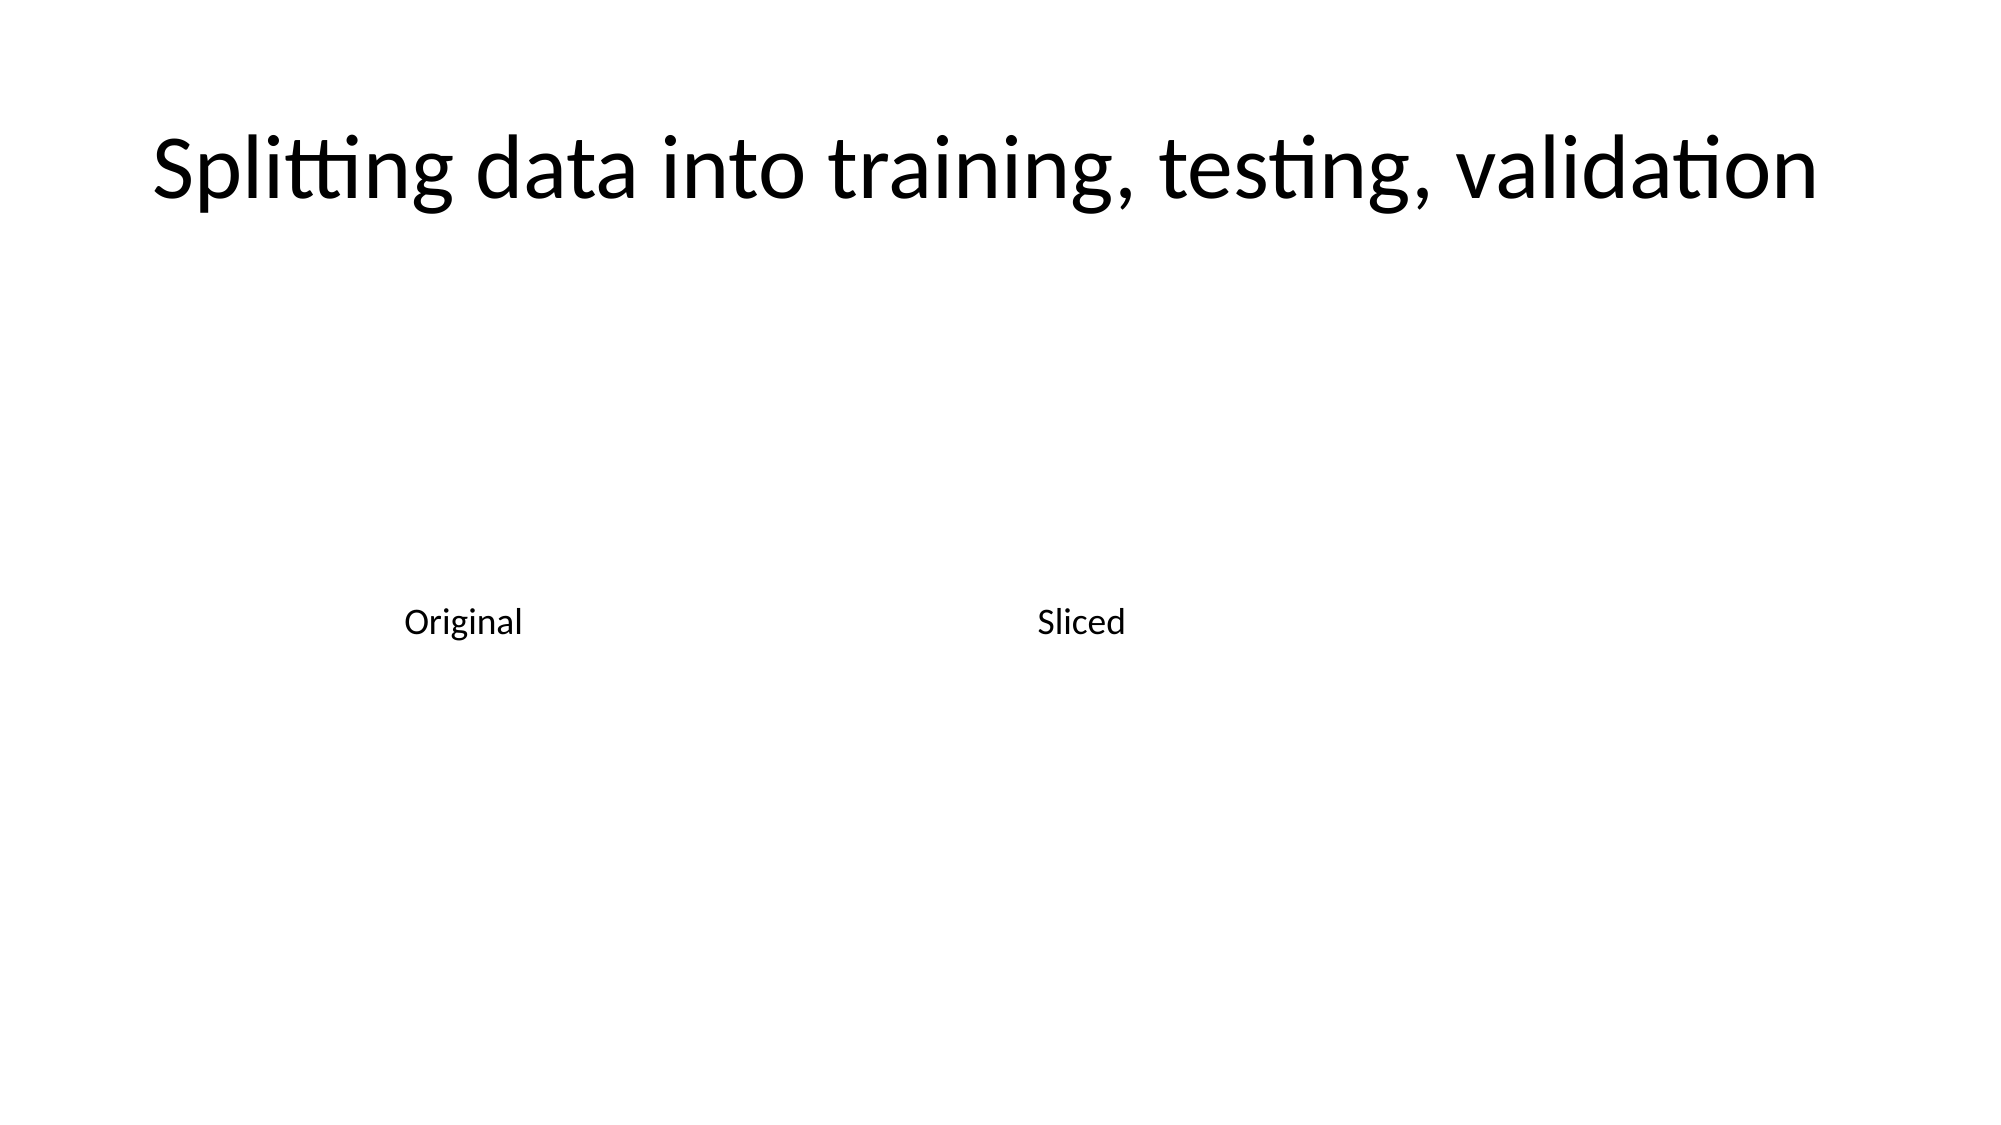

# Splitting data into training, testing, validation
Original
Sliced